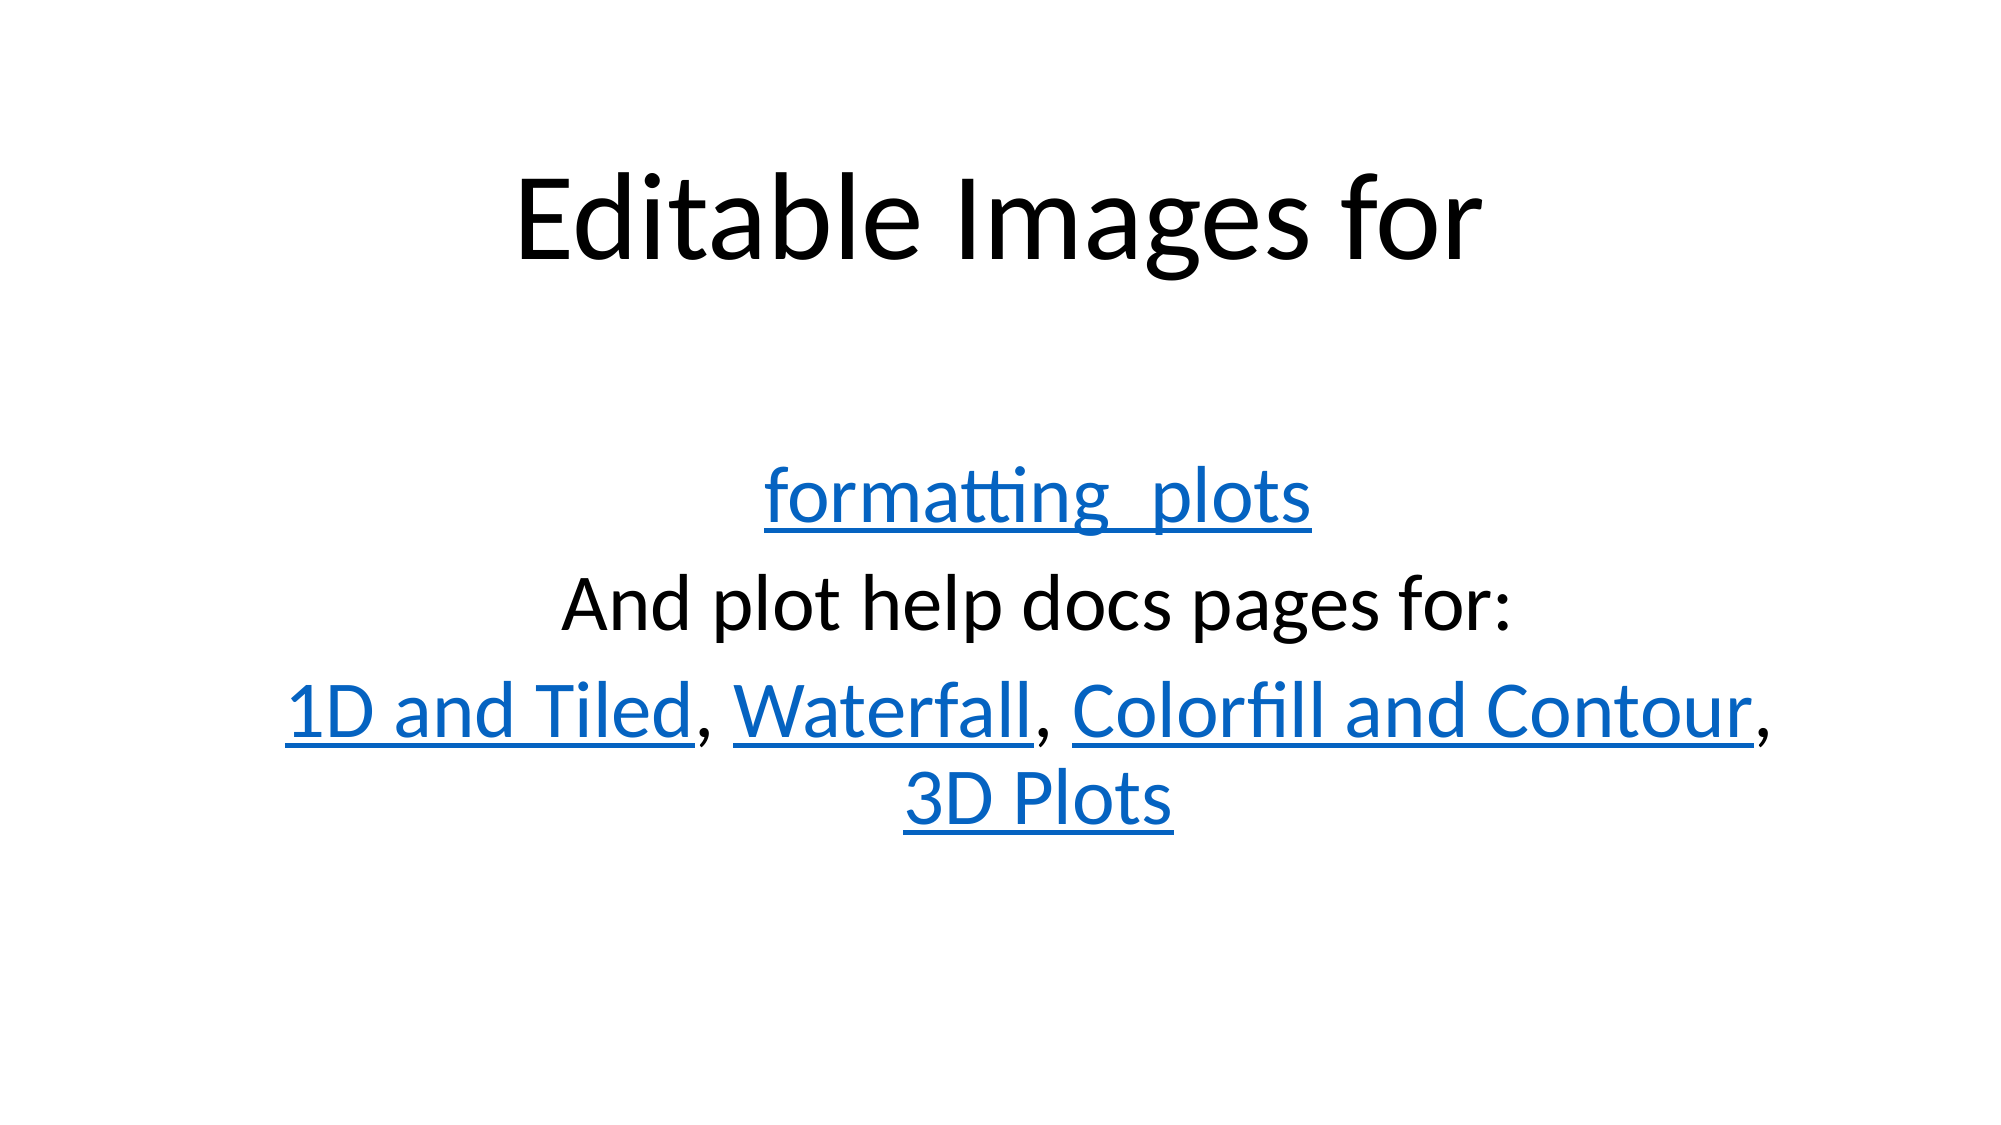

# Editable Images for
formatting_plots
And plot help docs pages for:
1D and Tiled, Waterfall, Colorfill and Contour, 3D Plots